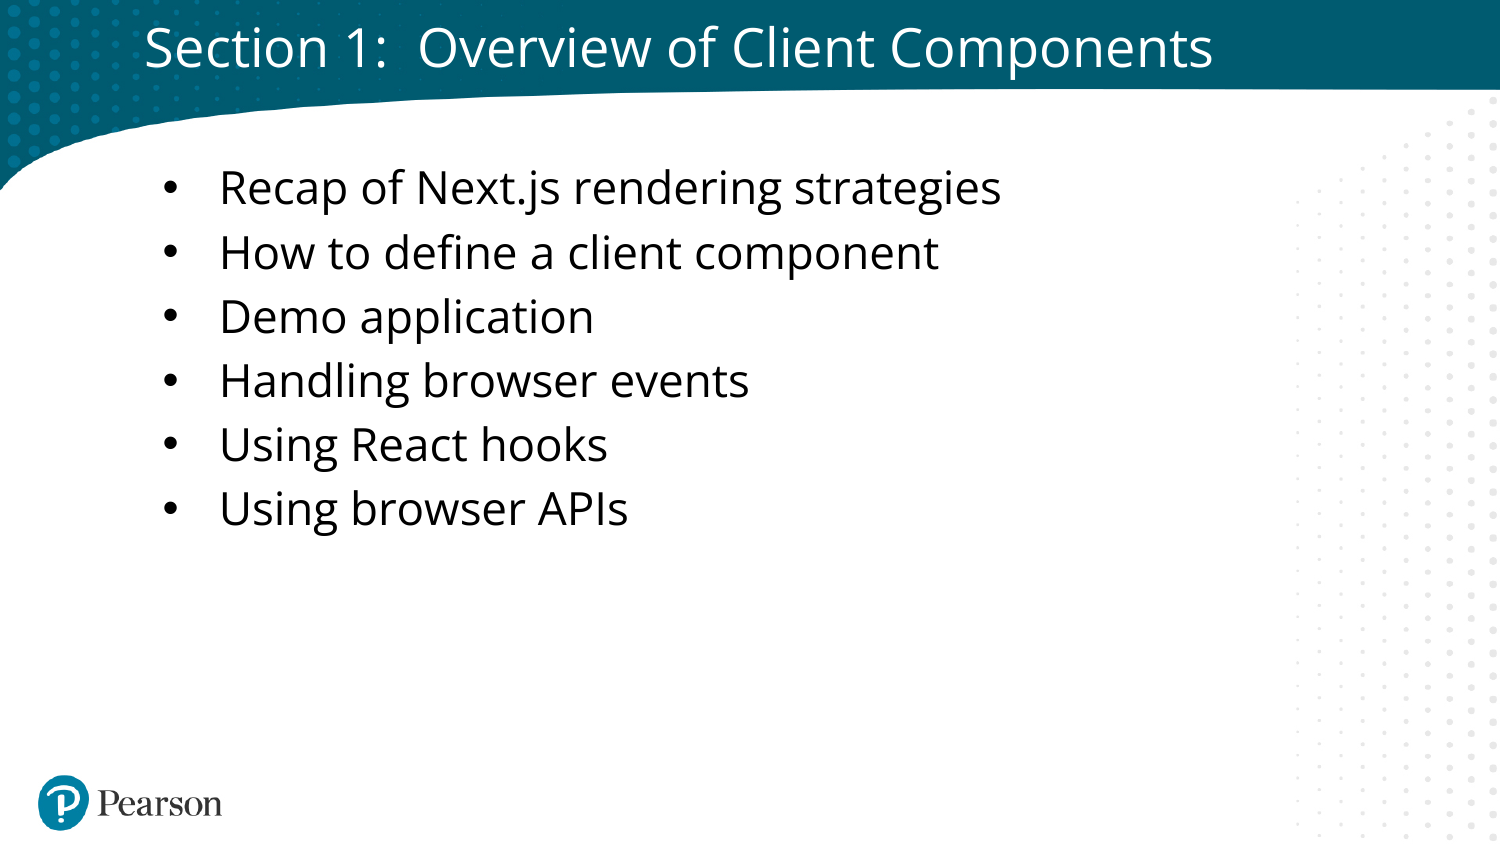

# Section 1:  Overview of Client Components
Recap of Next.js rendering strategies
How to define a client component
Demo application
Handling browser events
Using React hooks
Using browser APIs